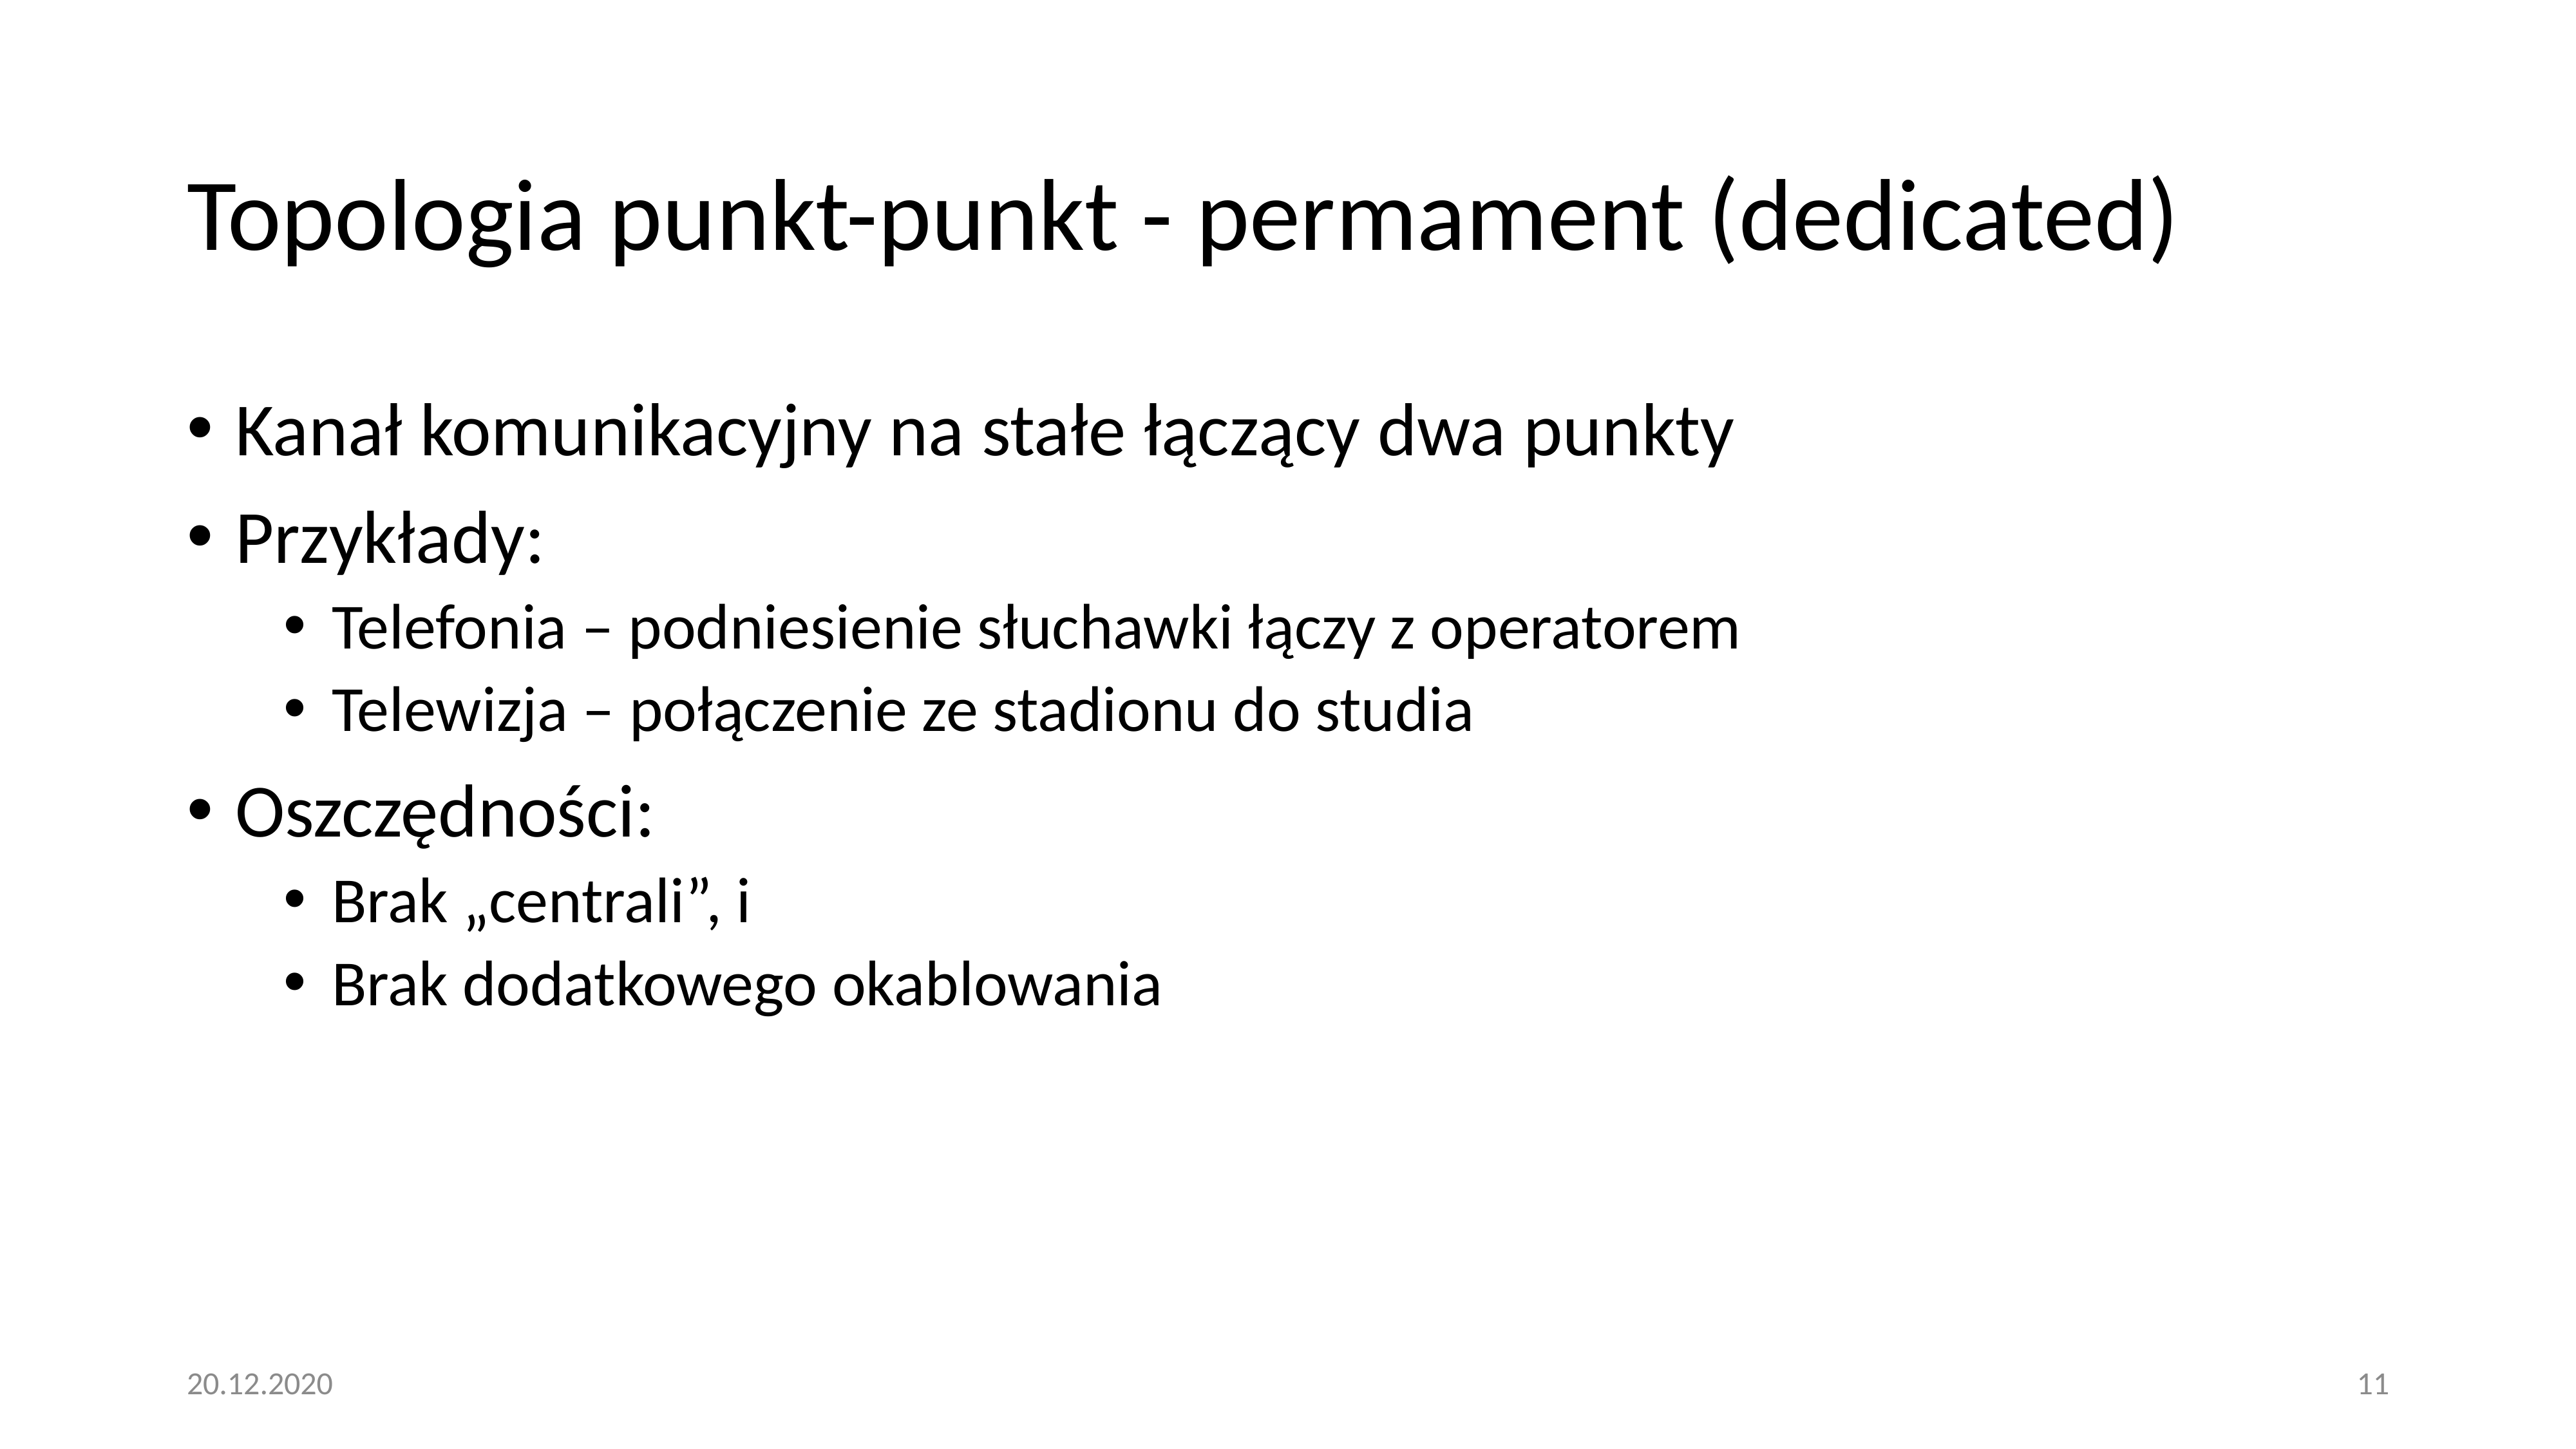

# Topologia punkt-punkt - permament (dedicated)
Kanał komunikacyjny na stałe łączący dwa punkty
Przykłady:
Telefonia – podniesienie słuchawki łączy z operatorem
Telewizja – połączenie ze stadionu do studia
Oszczędności:
Brak „centrali”, i
Brak dodatkowego okablowania
20.12.2020
11